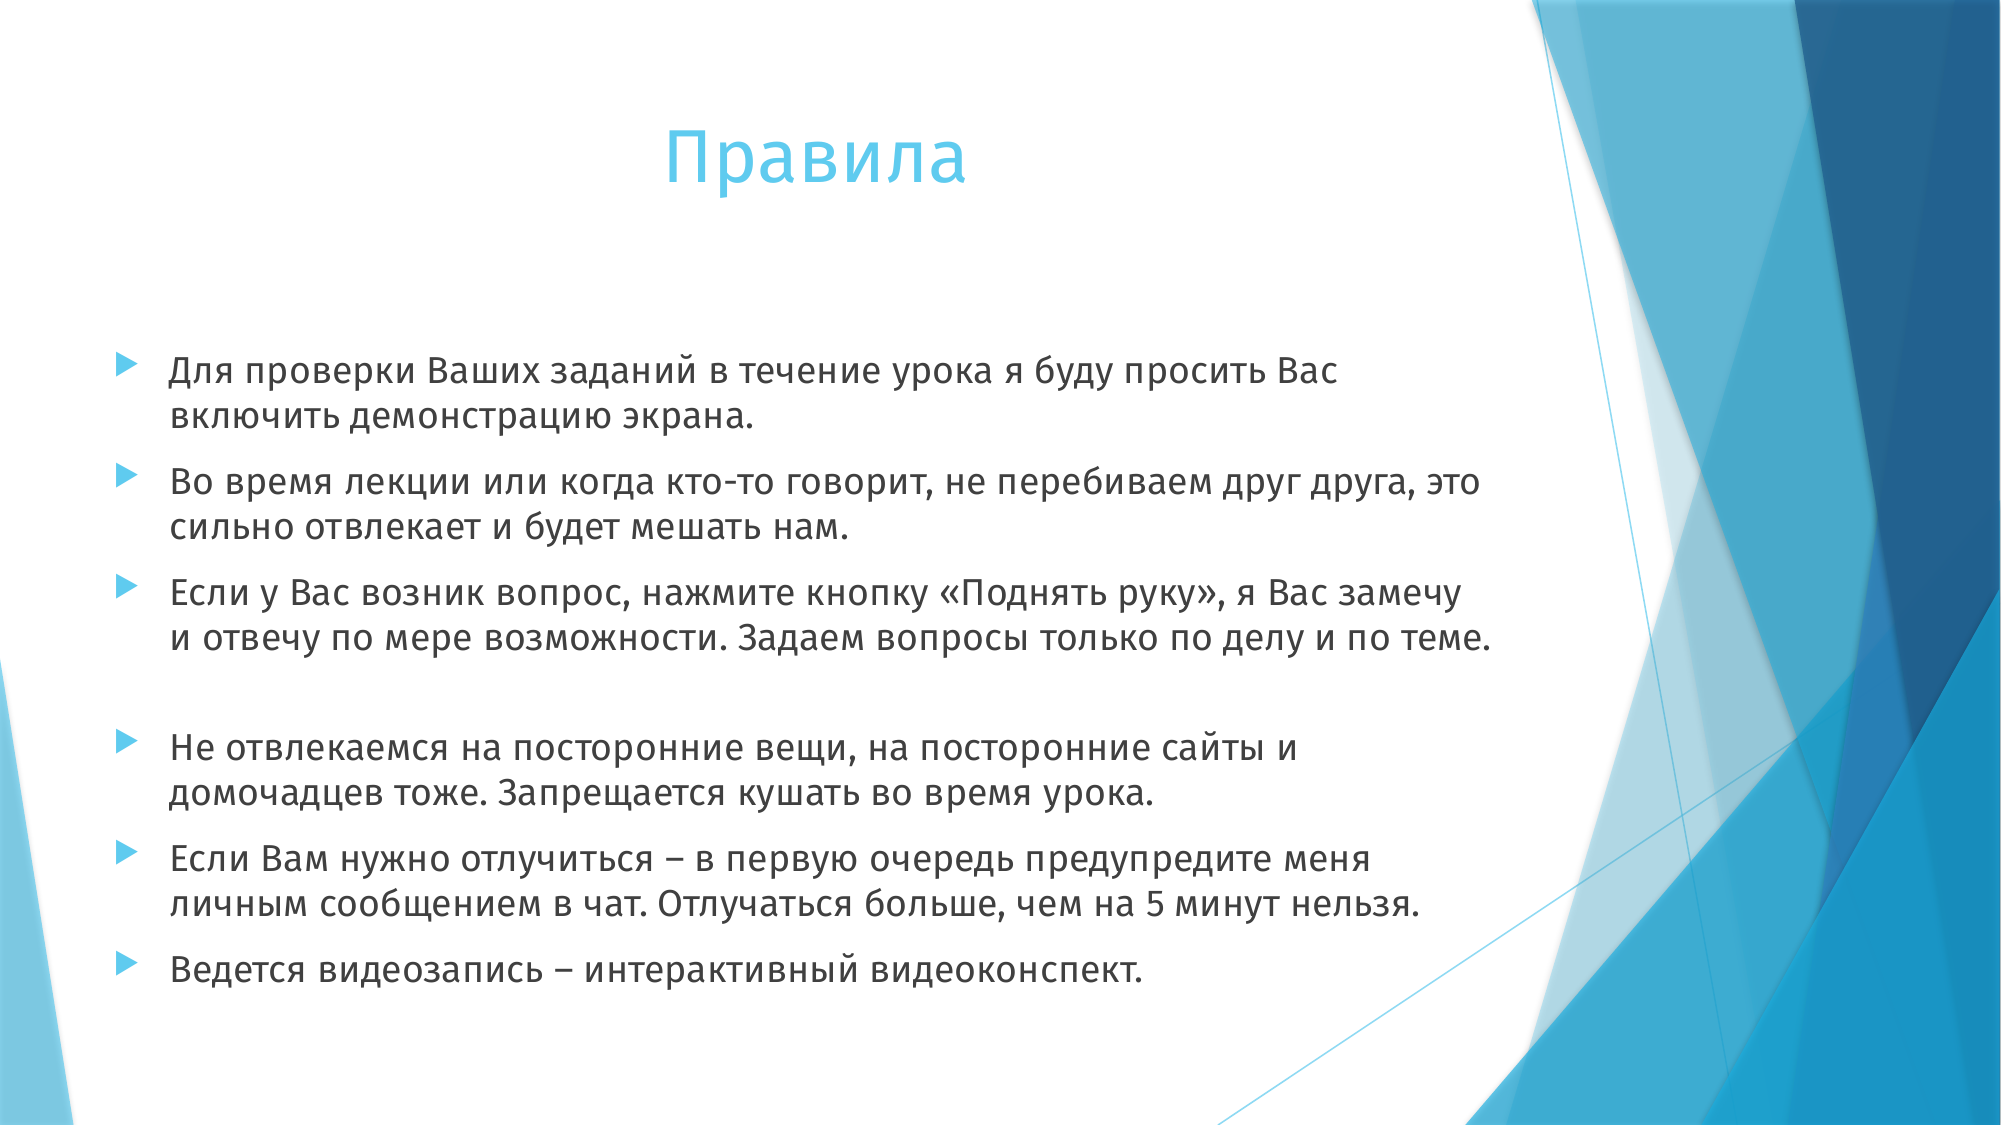

# Правила
Для проверки Ваших заданий в течение урока я буду просить Вас включить демонстрацию экрана.
Во время лекции или когда кто-то говорит, не перебиваем друг друга, это сильно отвлекает и будет мешать нам.
Если у Вас возник вопрос, нажмите кнопку «Поднять руку», я Вас замечу и отвечу по мере возможности. Задаем вопросы только по делу и по теме.
Не отвлекаемся на посторонние вещи, на посторонние сайты и домочадцев тоже. Запрещается кушать во время урока.
Если Вам нужно отлучиться – в первую очередь предупредите меня личным сообщением в чат. Отлучаться больше, чем на 5 минут нельзя.
Ведется видеозапись – интерактивный видеоконспект.